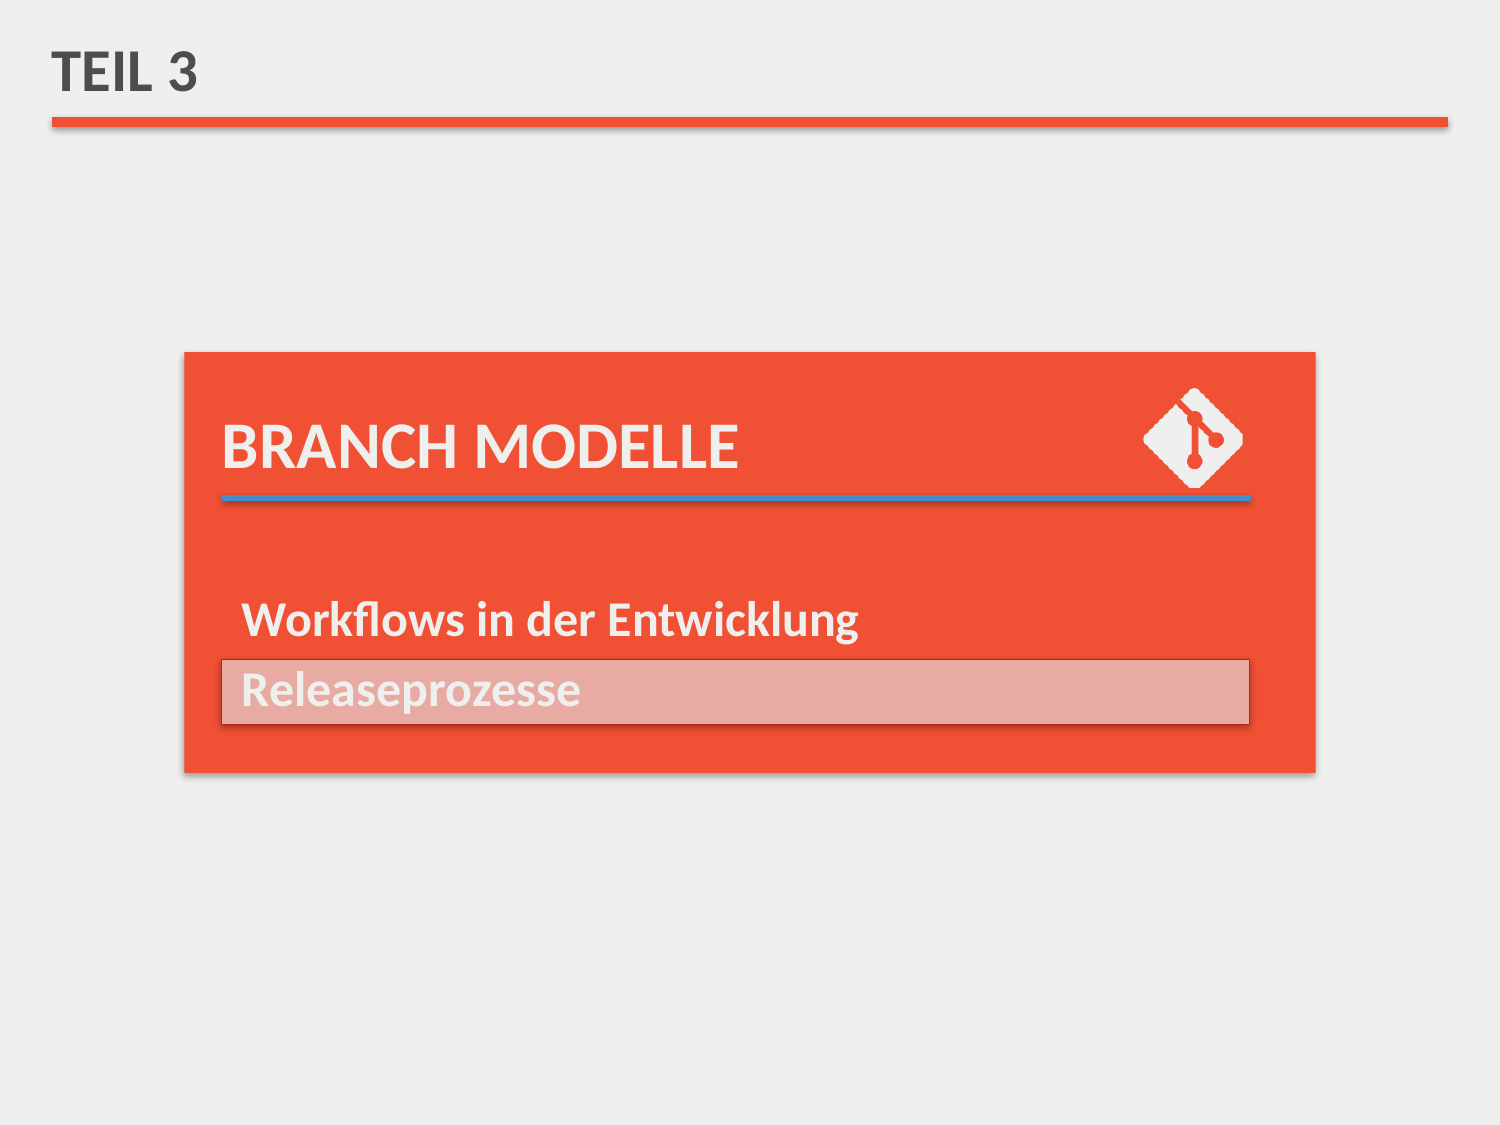

# TEIL 3
BRANCH MODELLE
Workflows in der Entwicklung
Releaseprozesse